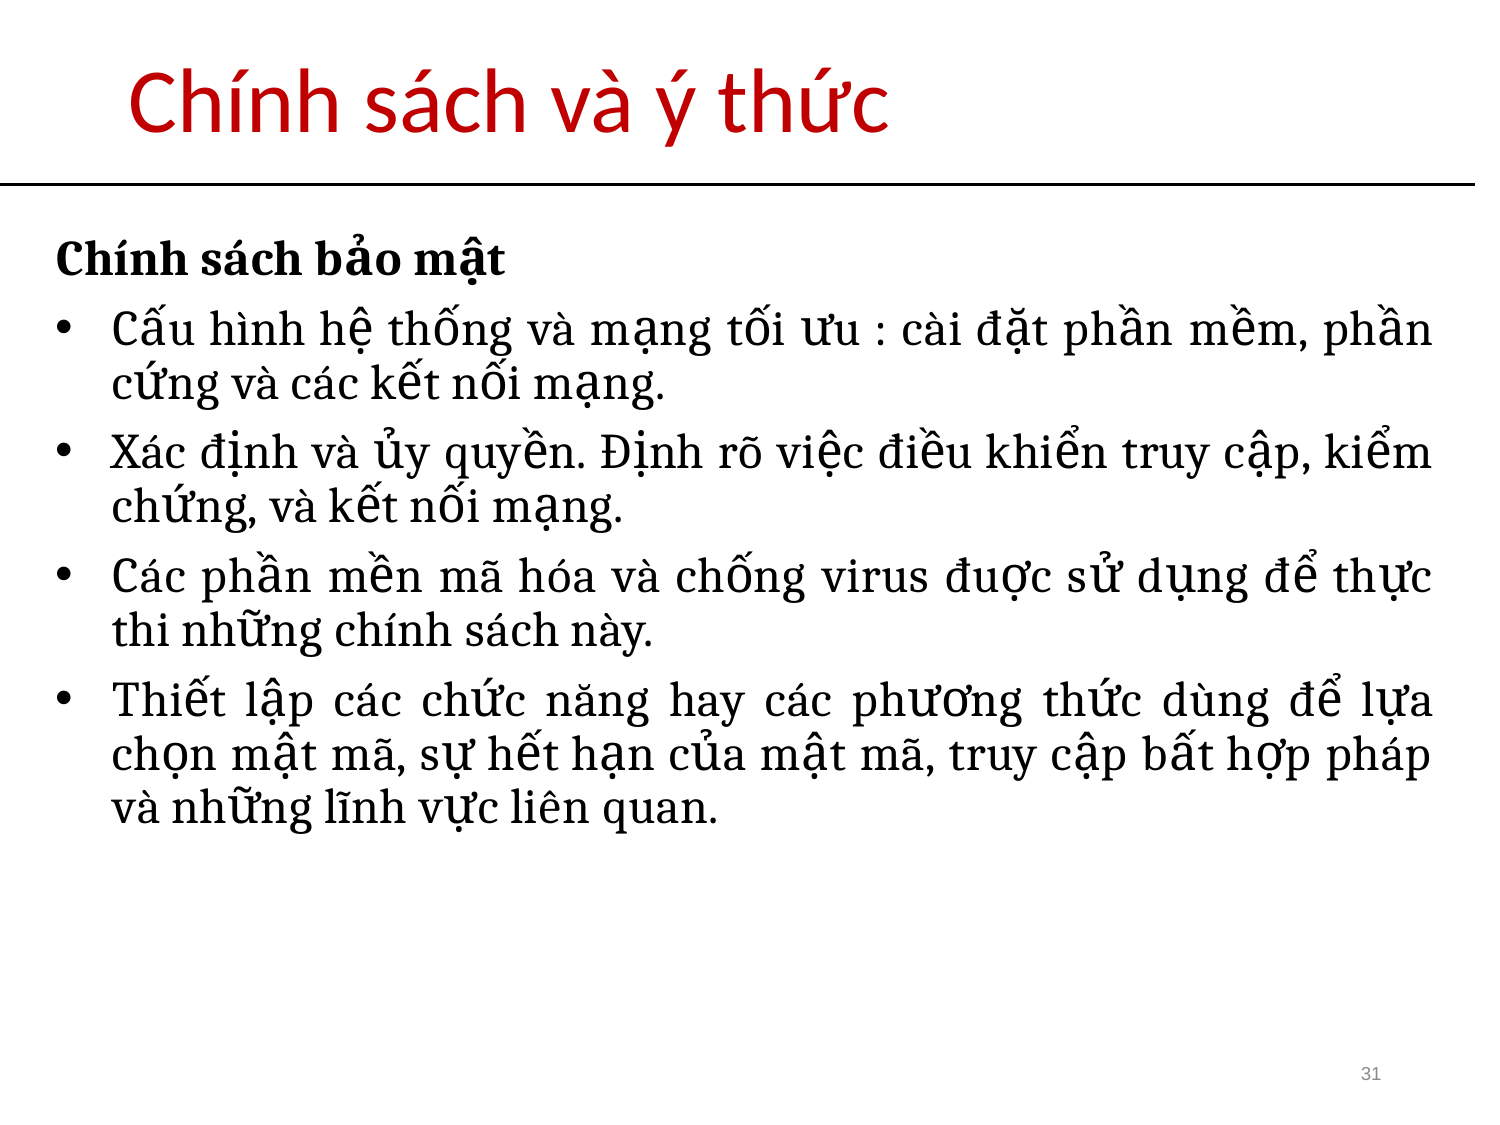

# Chính sách và ý thức
Chính sách bảo mật
Cấu hình hệ thống và mạng tối ưu : cài đặt phần mềm, phần cứng và các kết nối mạng.
Xác định và ủy quyền. Định rõ việc điều khiển truy cập, kiểm chứng, và kết nối mạng.
Các phần mền mã hóa và chống virus đuợc sử dụng để thực thi những chính sách này.
Thiết lập các chức năng hay các phương thức dùng để lựa chọn mật mã, sự hết hạn của mật mã, truy cập bất hợp pháp và những lĩnh vực liên quan.
31